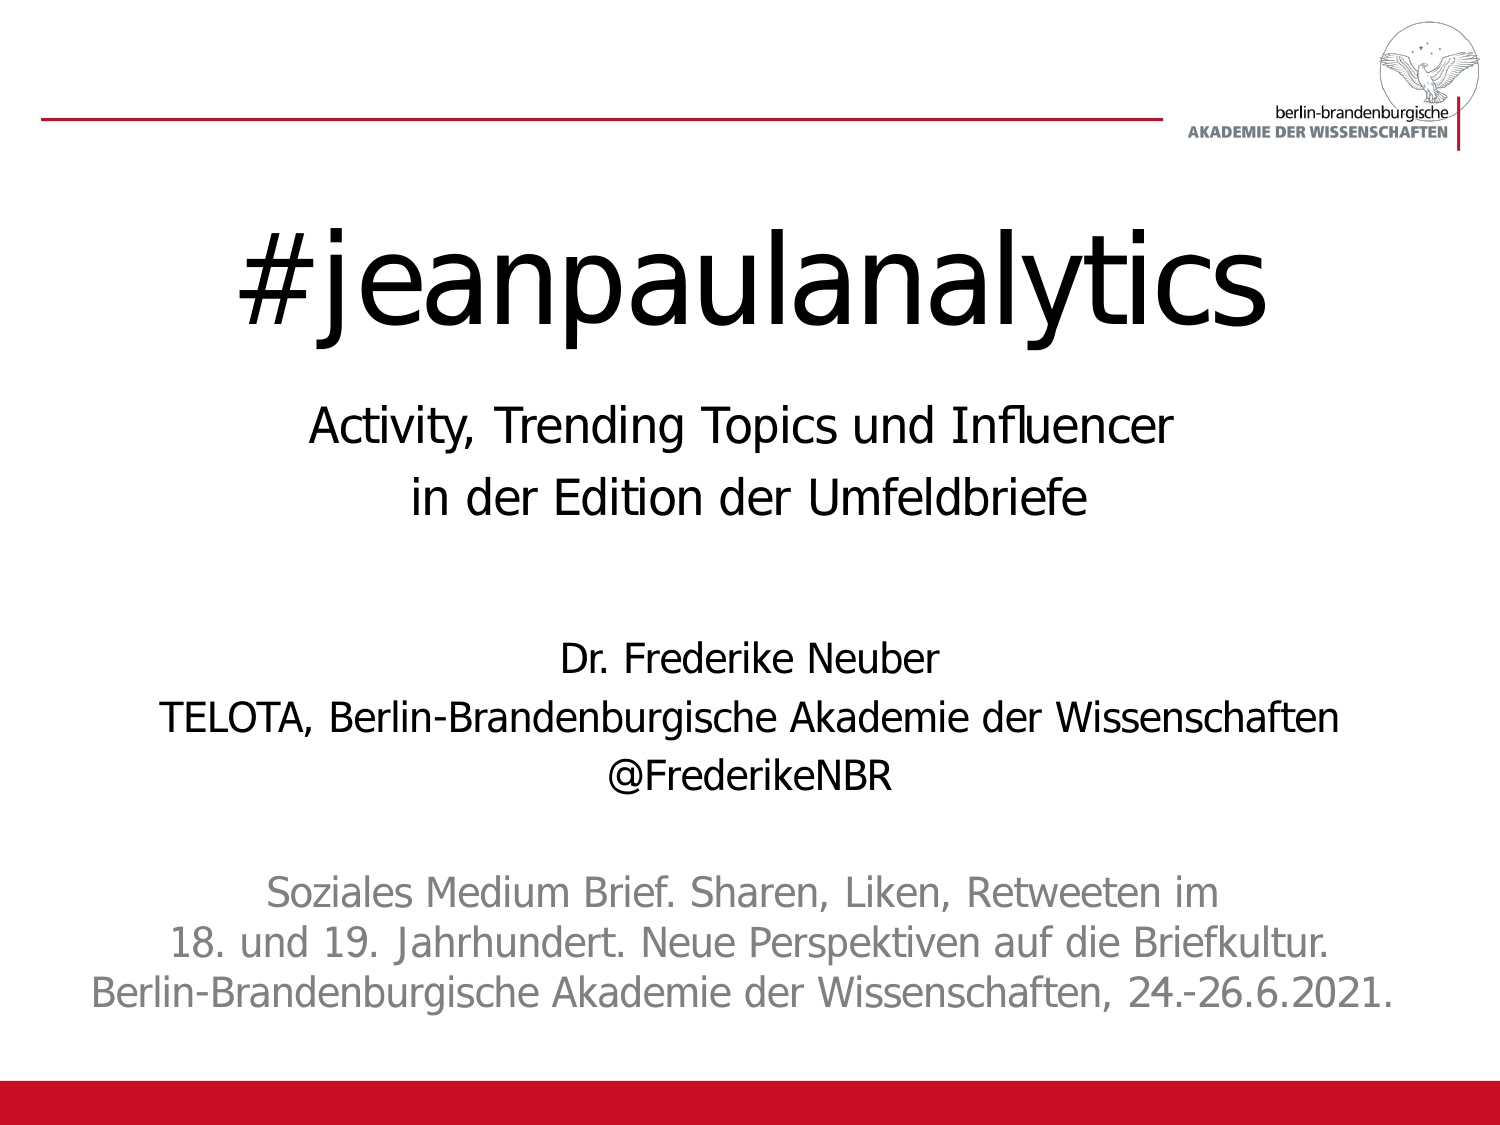

# #jeanpaulanalytics
Activity, Trending Topics und Influencer
in der Edition der Umfeldbriefe

Dr. Frederike Neuber
TELOTA, Berlin-Brandenburgische Akademie der Wissenschaften
@FrederikeNBR

Soziales Medium Brief. Sharen, Liken, Retweeten im
18. und 19. Jahrhundert. Neue Perspektiven auf die Briefkultur.
Berlin-Brandenburgische Akademie der Wissenschaften, 24.-26.6.2021.